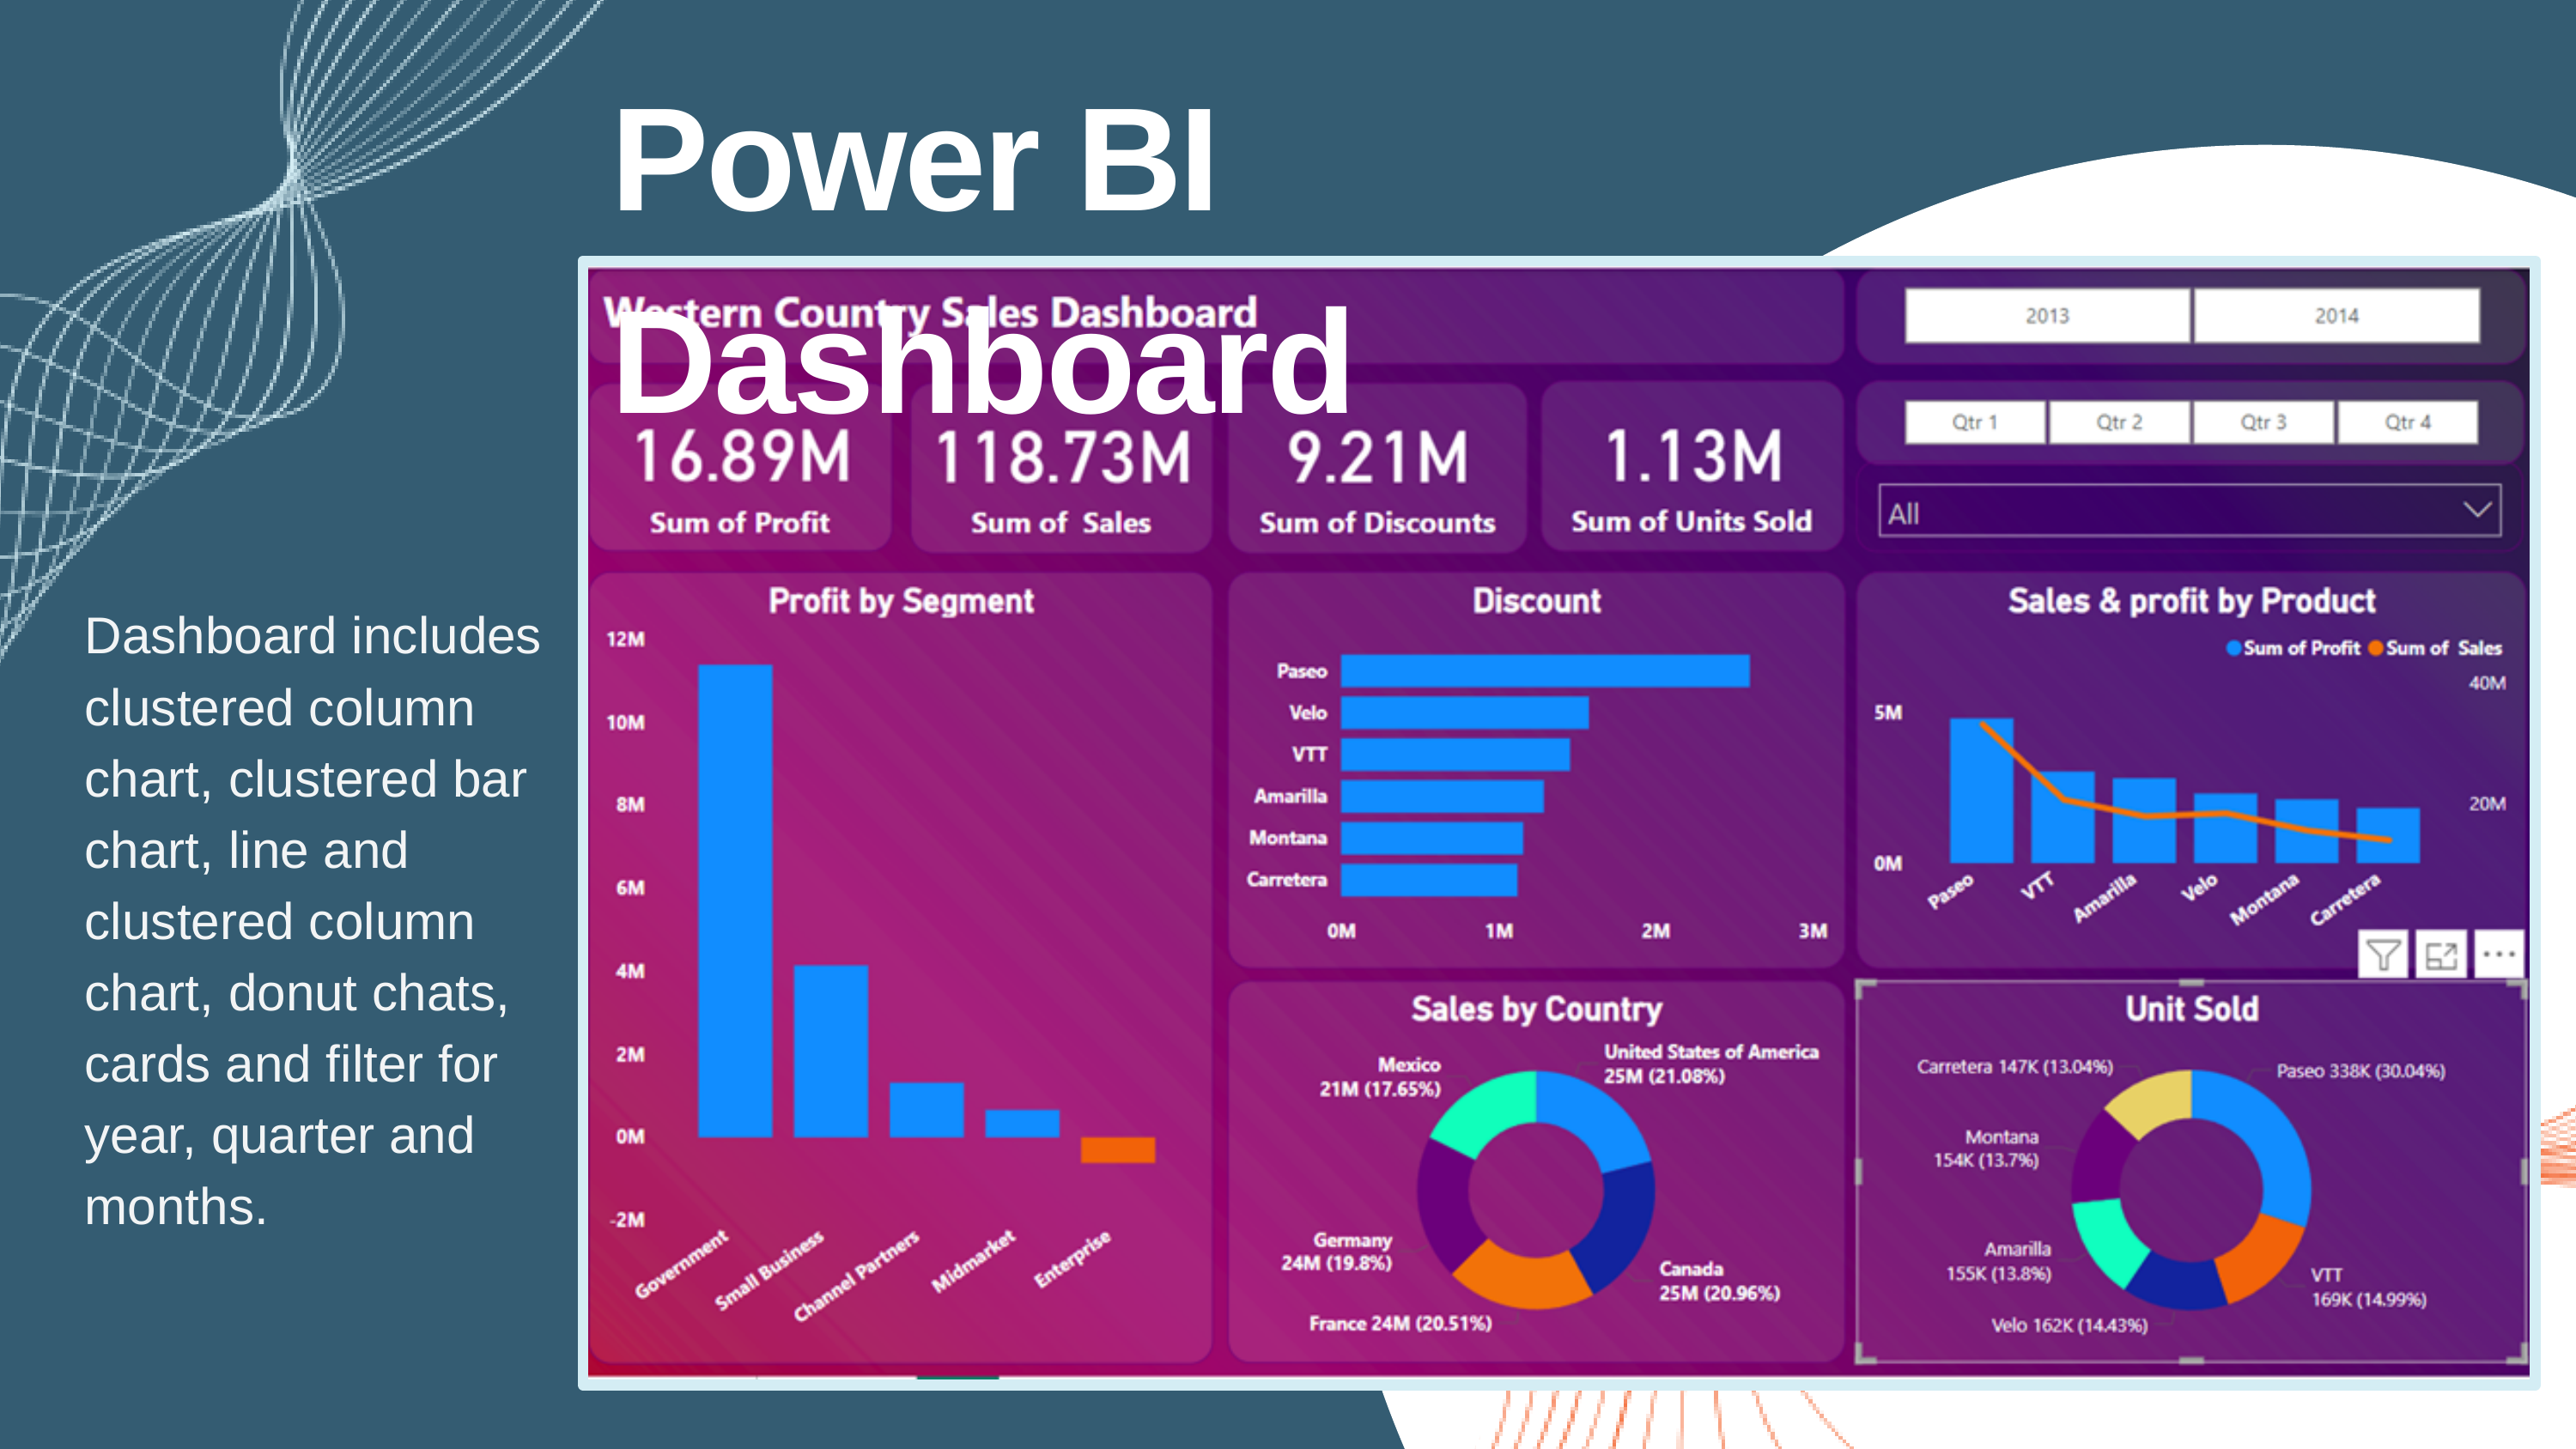

Power BI Dashboard

Dashboard includes clustered column chart, clustered bar chart, line and clustered column chart, donut chats, cards and filter for year, quarter and months.